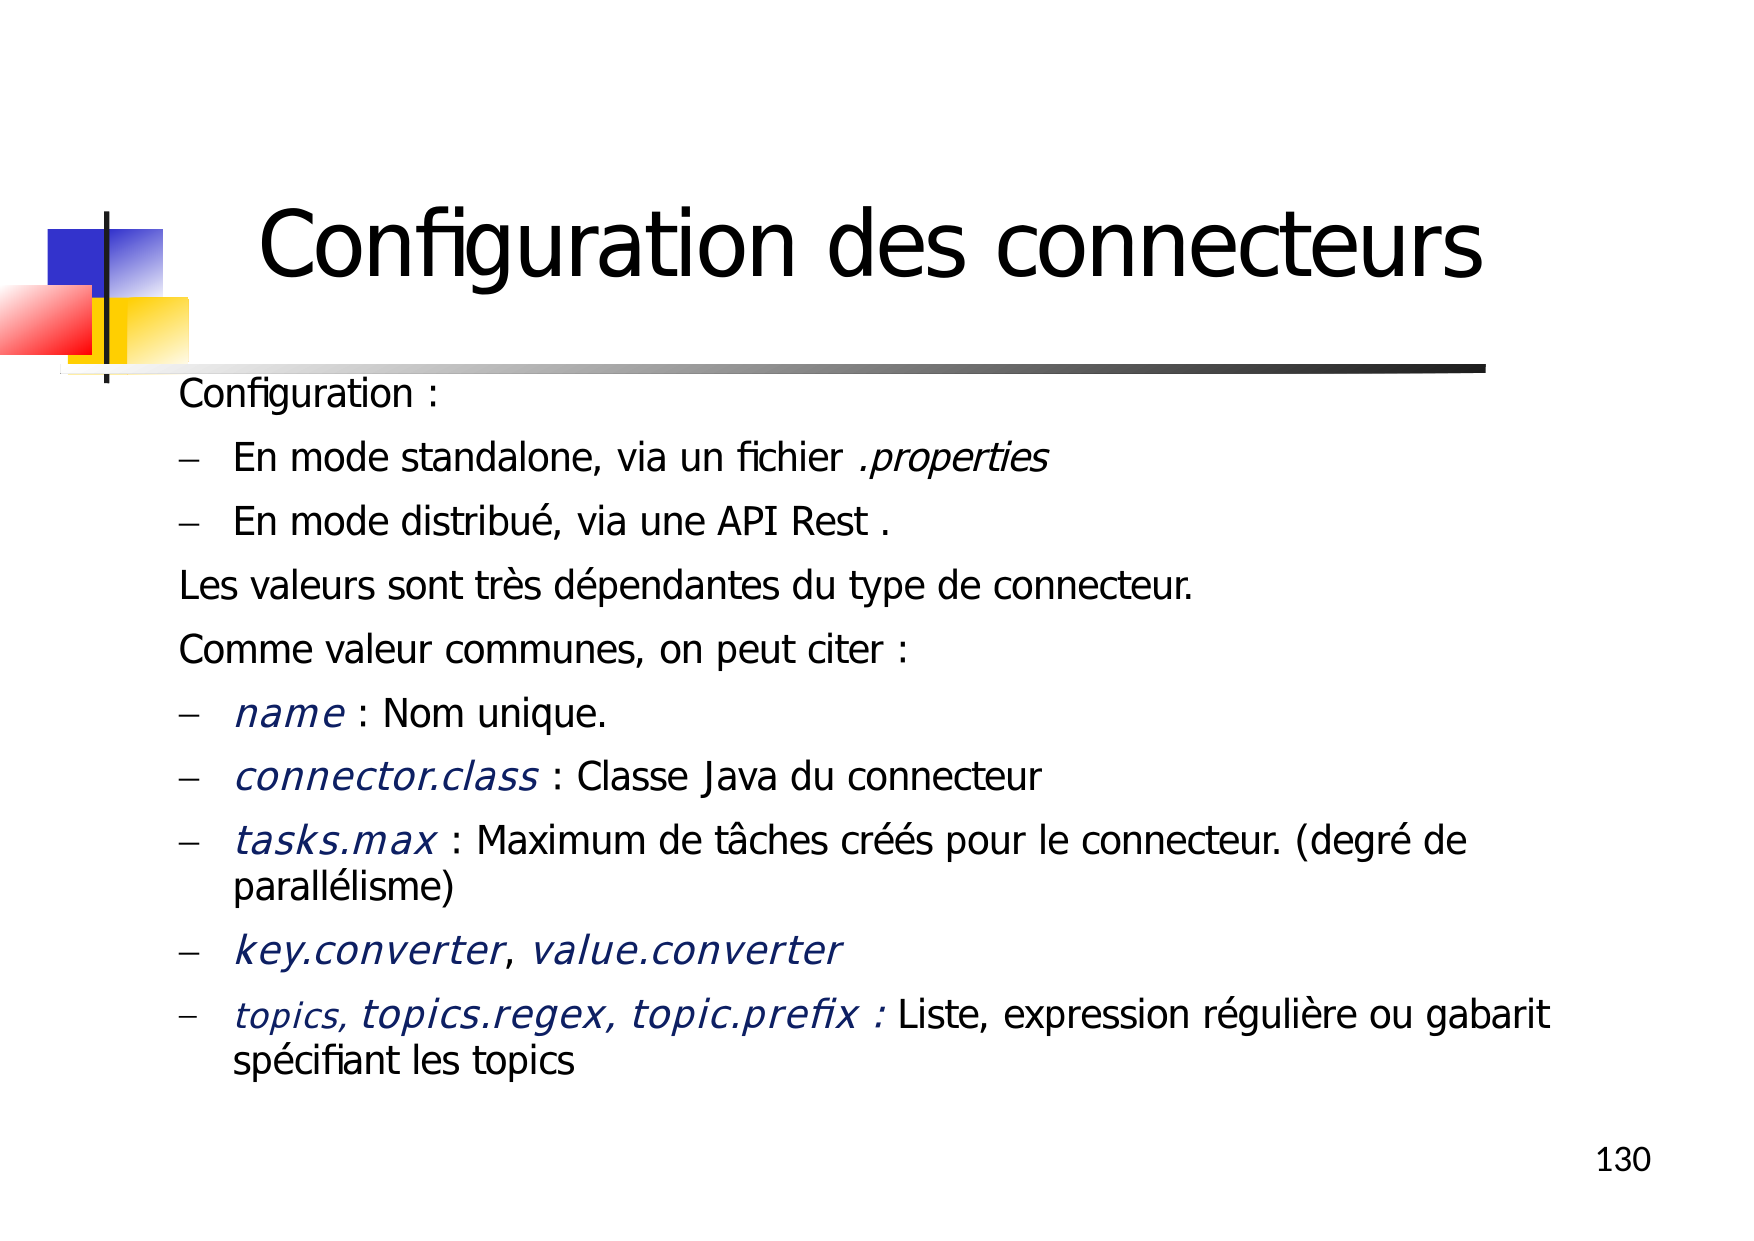

Configuration des connecteurs
Configuration :
En mode standalone, via un fichier .properties
En mode distribué, via une API Rest .
Les valeurs sont très dépendantes du type de connecteur.
Comme valeur communes, on peut citer :
name : Nom unique.
connector.class : Classe Java du connecteur
tasks.max : Maximum de tâches créés pour le connecteur. (degré de parallélisme)
key.converter, value.converter
topics, topics.regex, topic.prefix : Liste, expression régulière ou gabarit spécifiant les topics